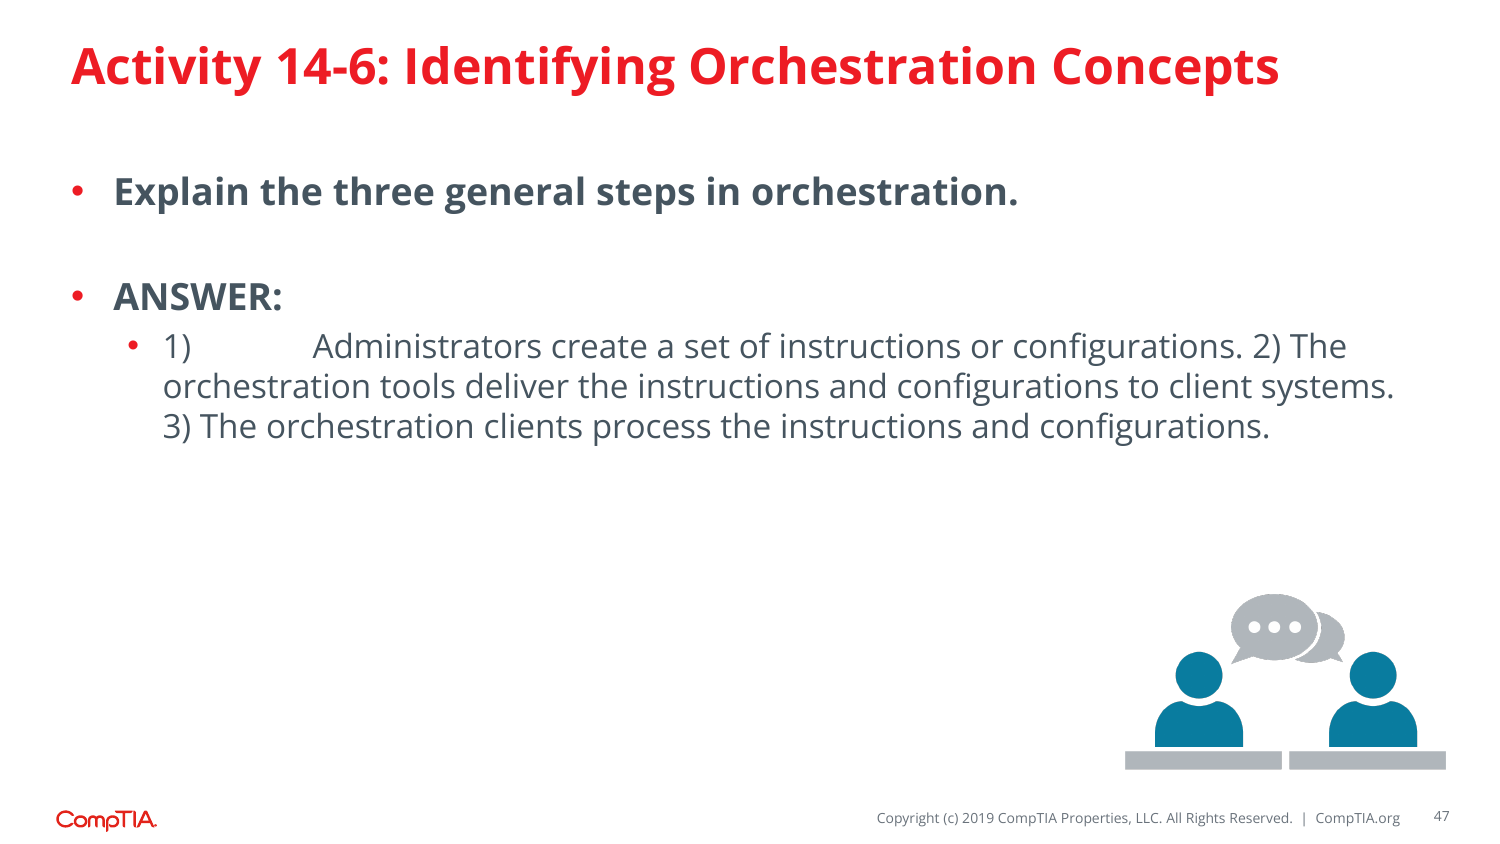

# Activity 14-6: Identifying Orchestration Concepts
Explain the three general steps in orchestration.

ANSWER:
1)	Administrators create a set of instructions or configurations. 2) The orchestration tools deliver the instructions and configurations to client systems. 3) The orchestration clients process the instructions and configurations.
47